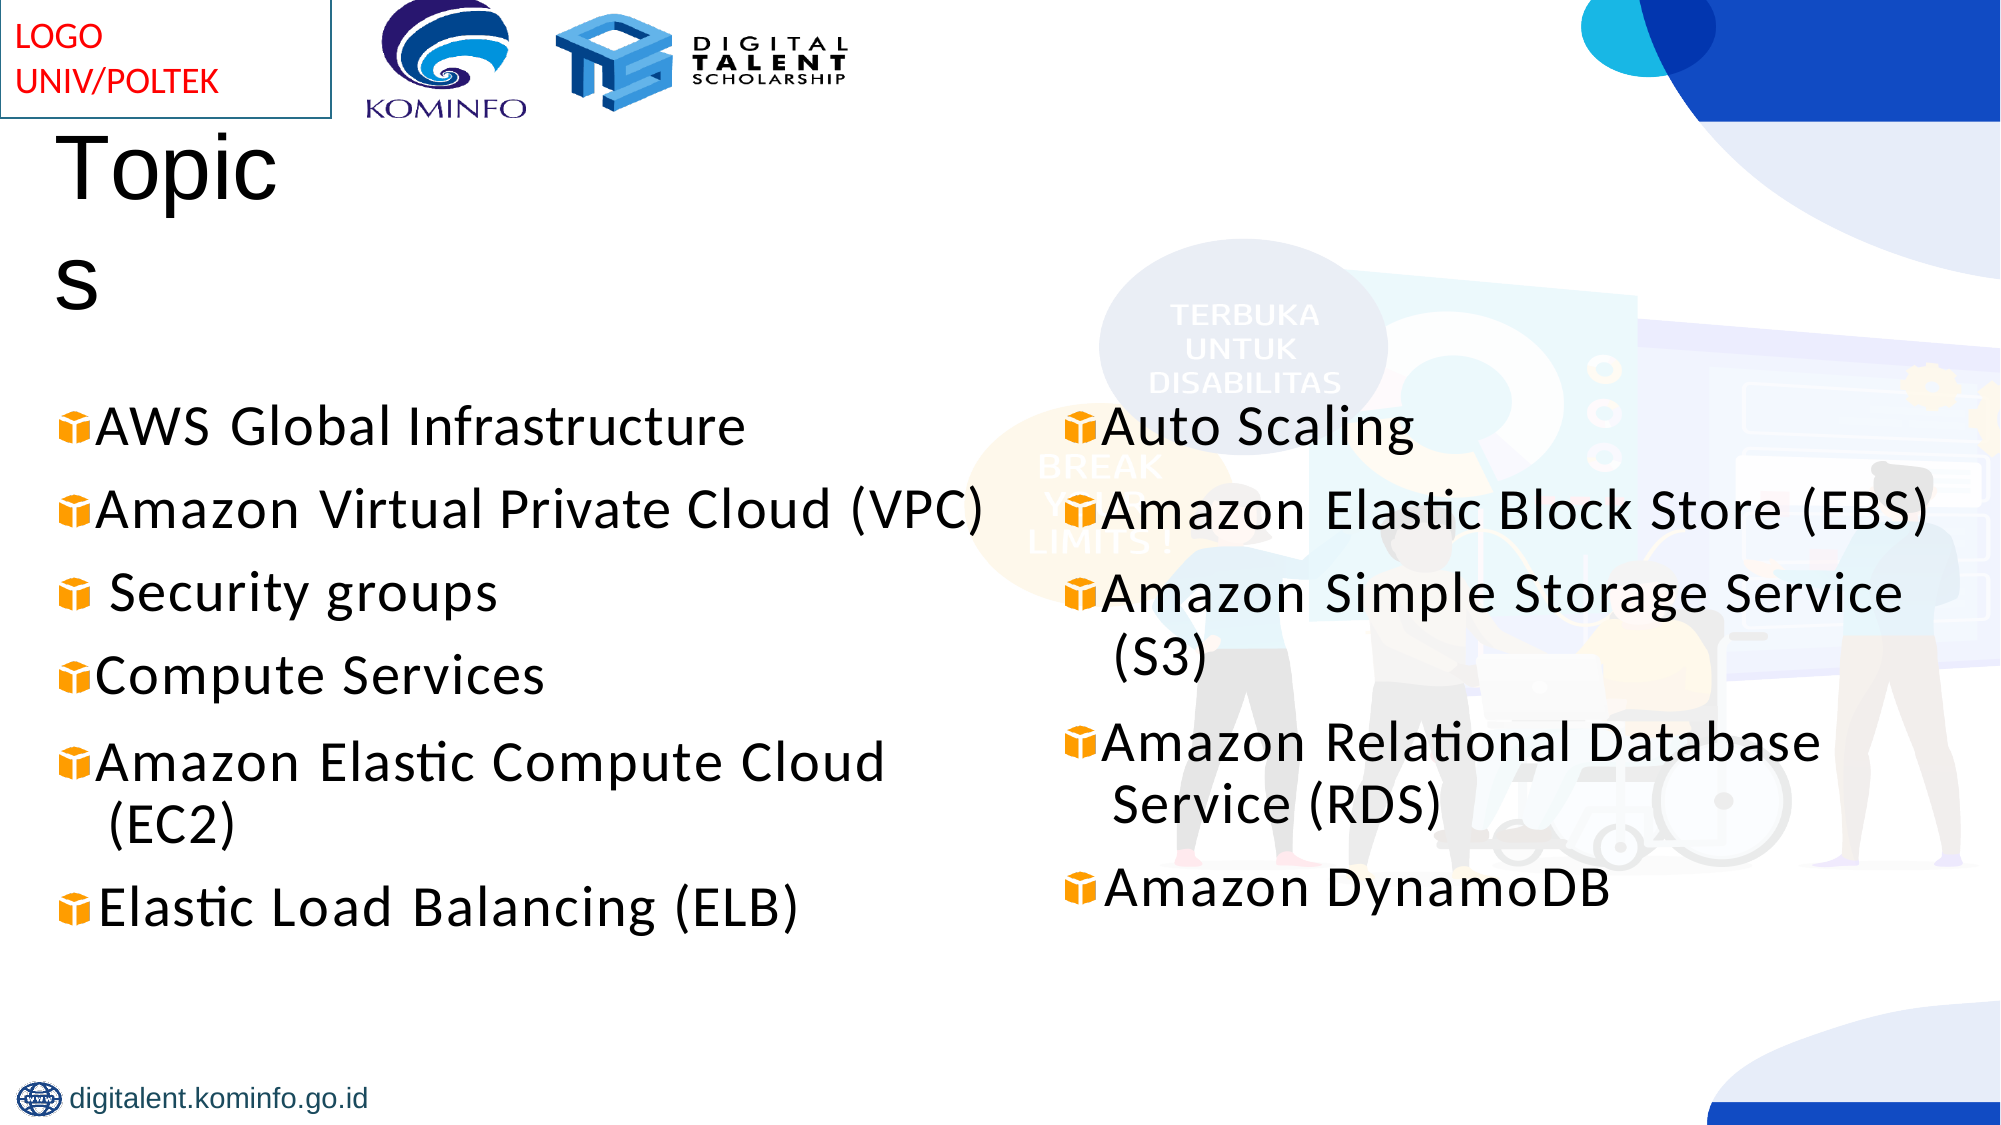

# Topics
AWS Global Infrastructure
Amazon Virtual Private Cloud (VPC)  Security groups
Compute Services
Amazon Elastic Compute Cloud  (EC2)
Elastic Load Balancing (ELB)
Auto Scaling
Amazon Elastic Block Store (EBS)
Amazon Simple Storage Service  (S3)
Amazon Relational Database  Service (RDS)
Amazon DynamoDB